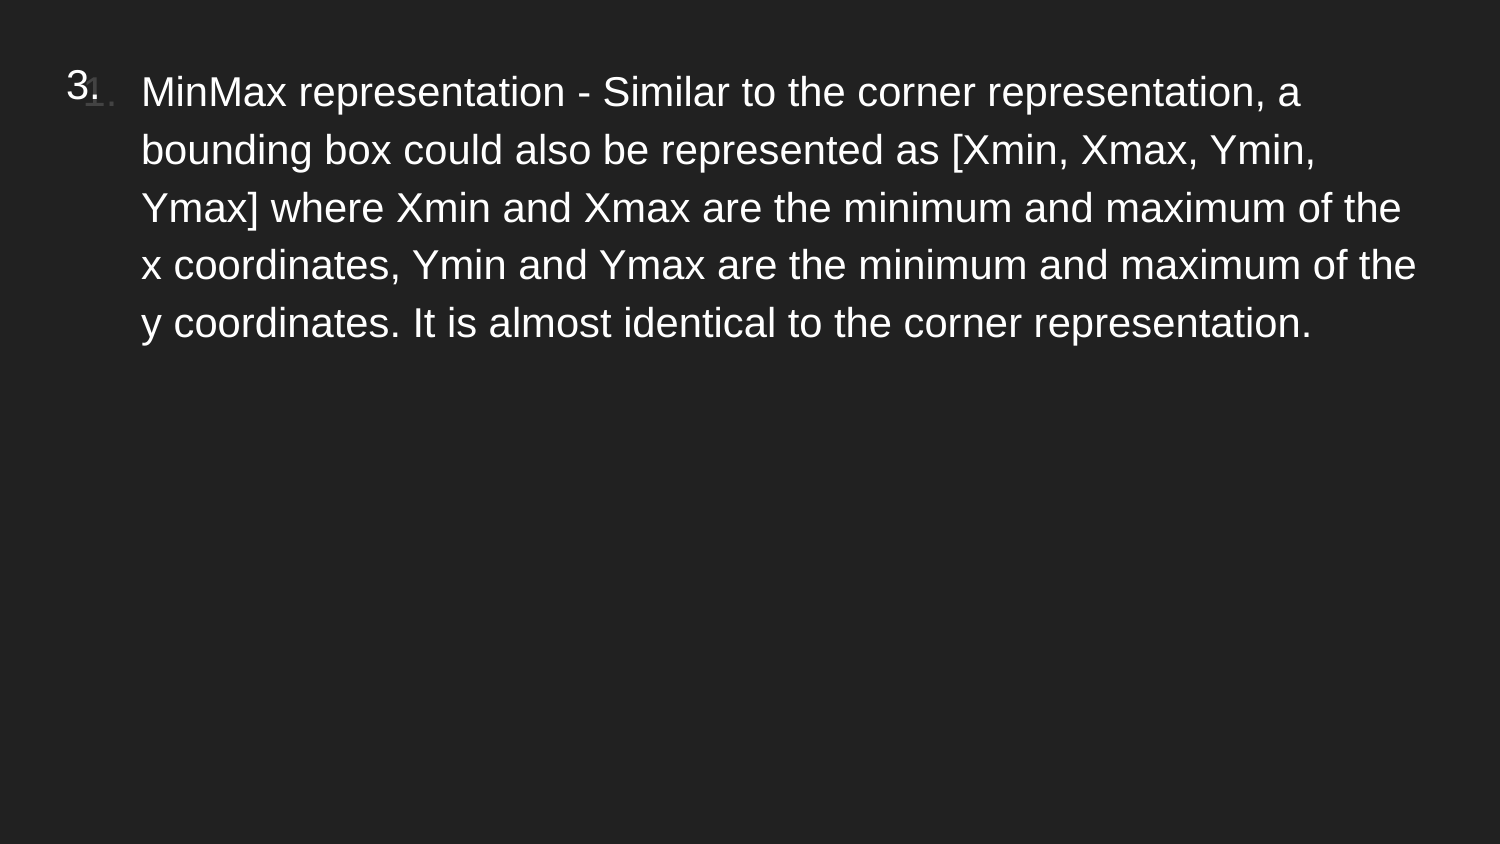

MinMax representation - Similar to the corner representation, a bounding box could also be represented as [Xmin, Xmax, Ymin, Ymax] where Xmin and Xmax are the minimum and maximum of the x coordinates, Ymin and Ymax are the minimum and maximum of the y coordinates. It is almost identical to the corner representation.
3.